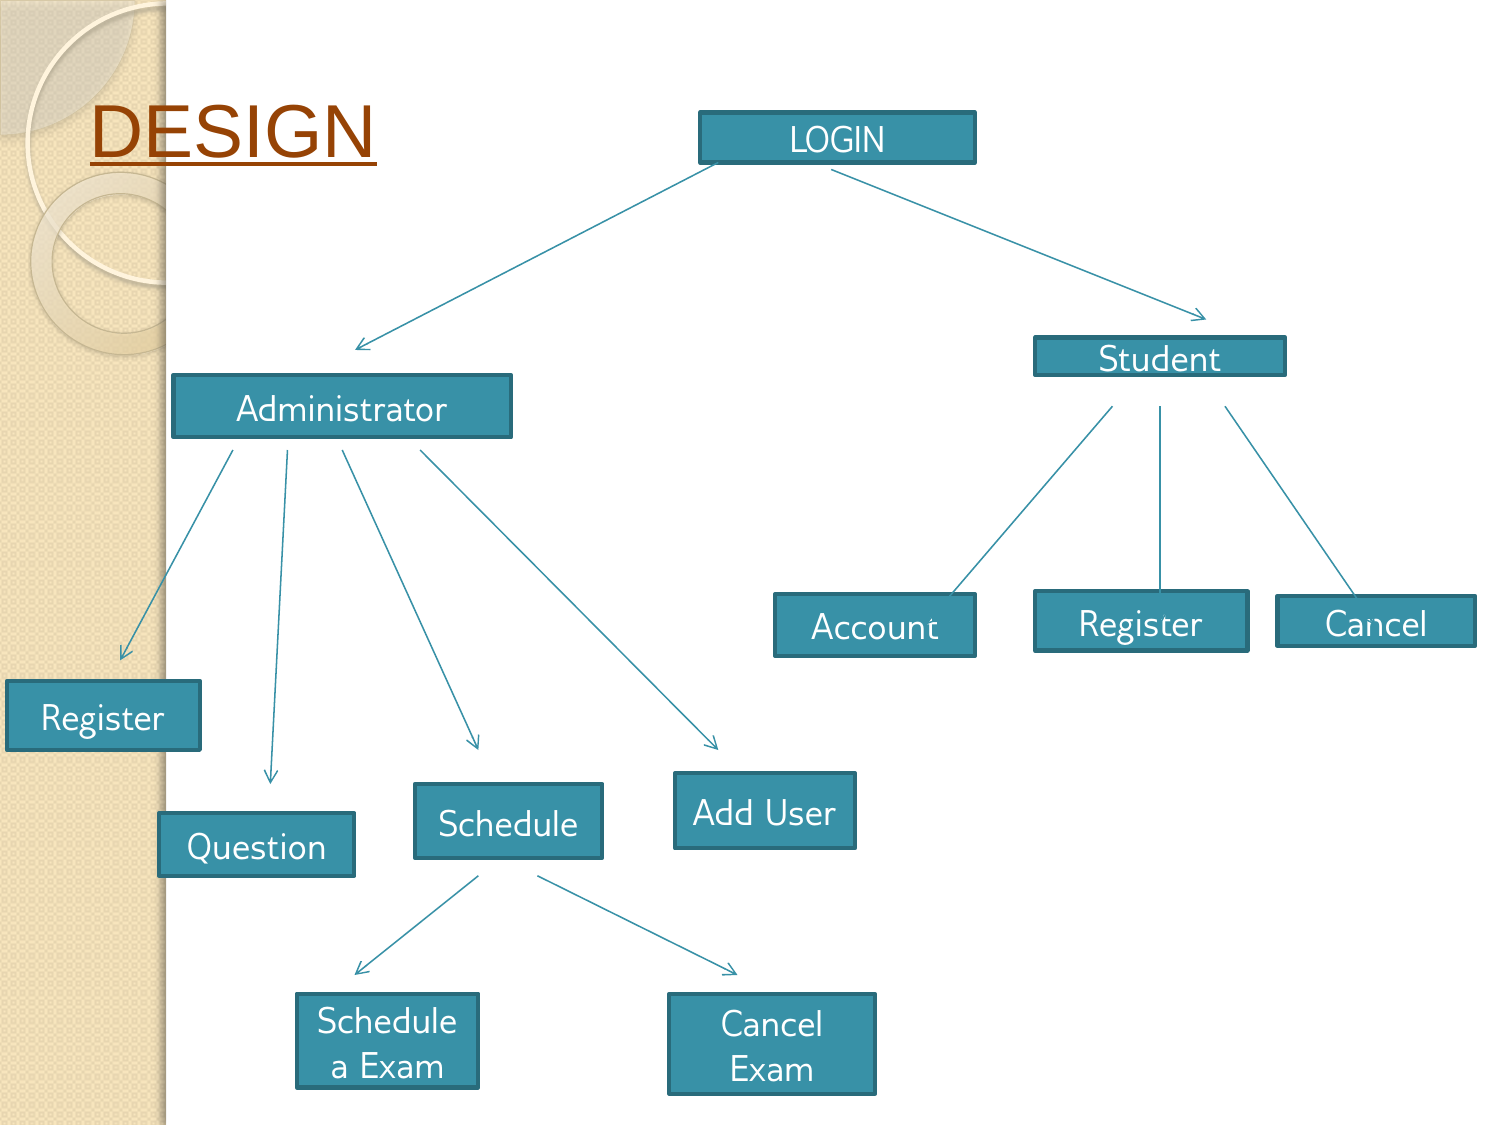

DESIGN
LOGIN
Student
Administrator
Register
Account
Cancel
Register
Add User
Schedule
Question
Schedule a Exam
Cancel Exam